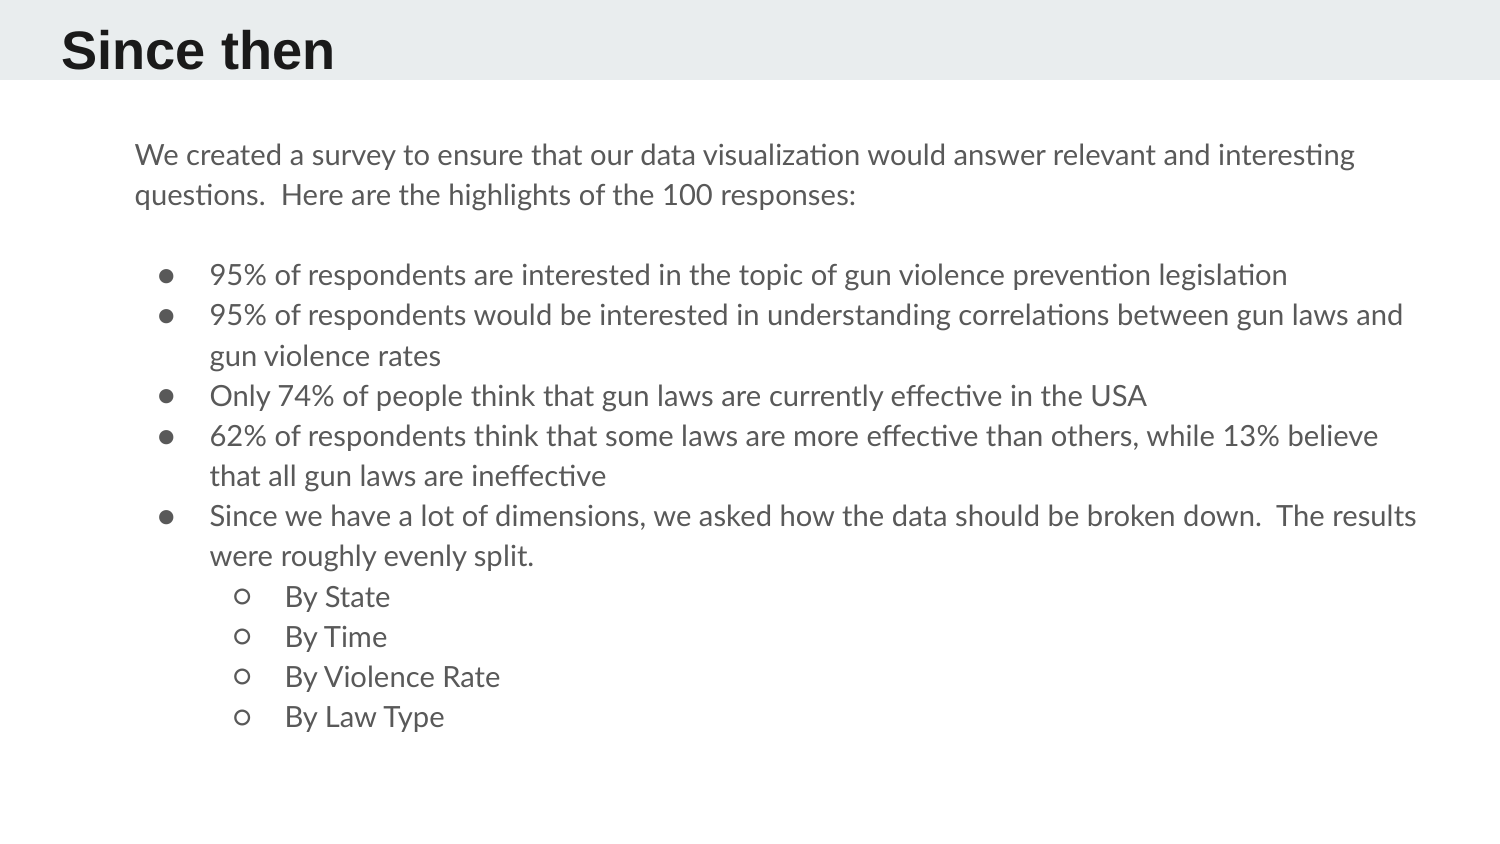

Since then
We created a survey to ensure that our data visualization would answer relevant and interesting questions.  Here are the highlights of the 100 responses:

95% of respondents are interested in the topic of gun violence prevention legislation
95% of respondents would be interested in understanding correlations between gun laws and gun violence rates
Only 74% of people think that gun laws are currently effective in the USA
62% of respondents think that some laws are more effective than others, while 13% believe  that all gun laws are ineffective
Since we have a lot of dimensions, we asked how the data should be broken down.  The results were roughly evenly split.
By State
By Time
By Violence Rate
By Law Type